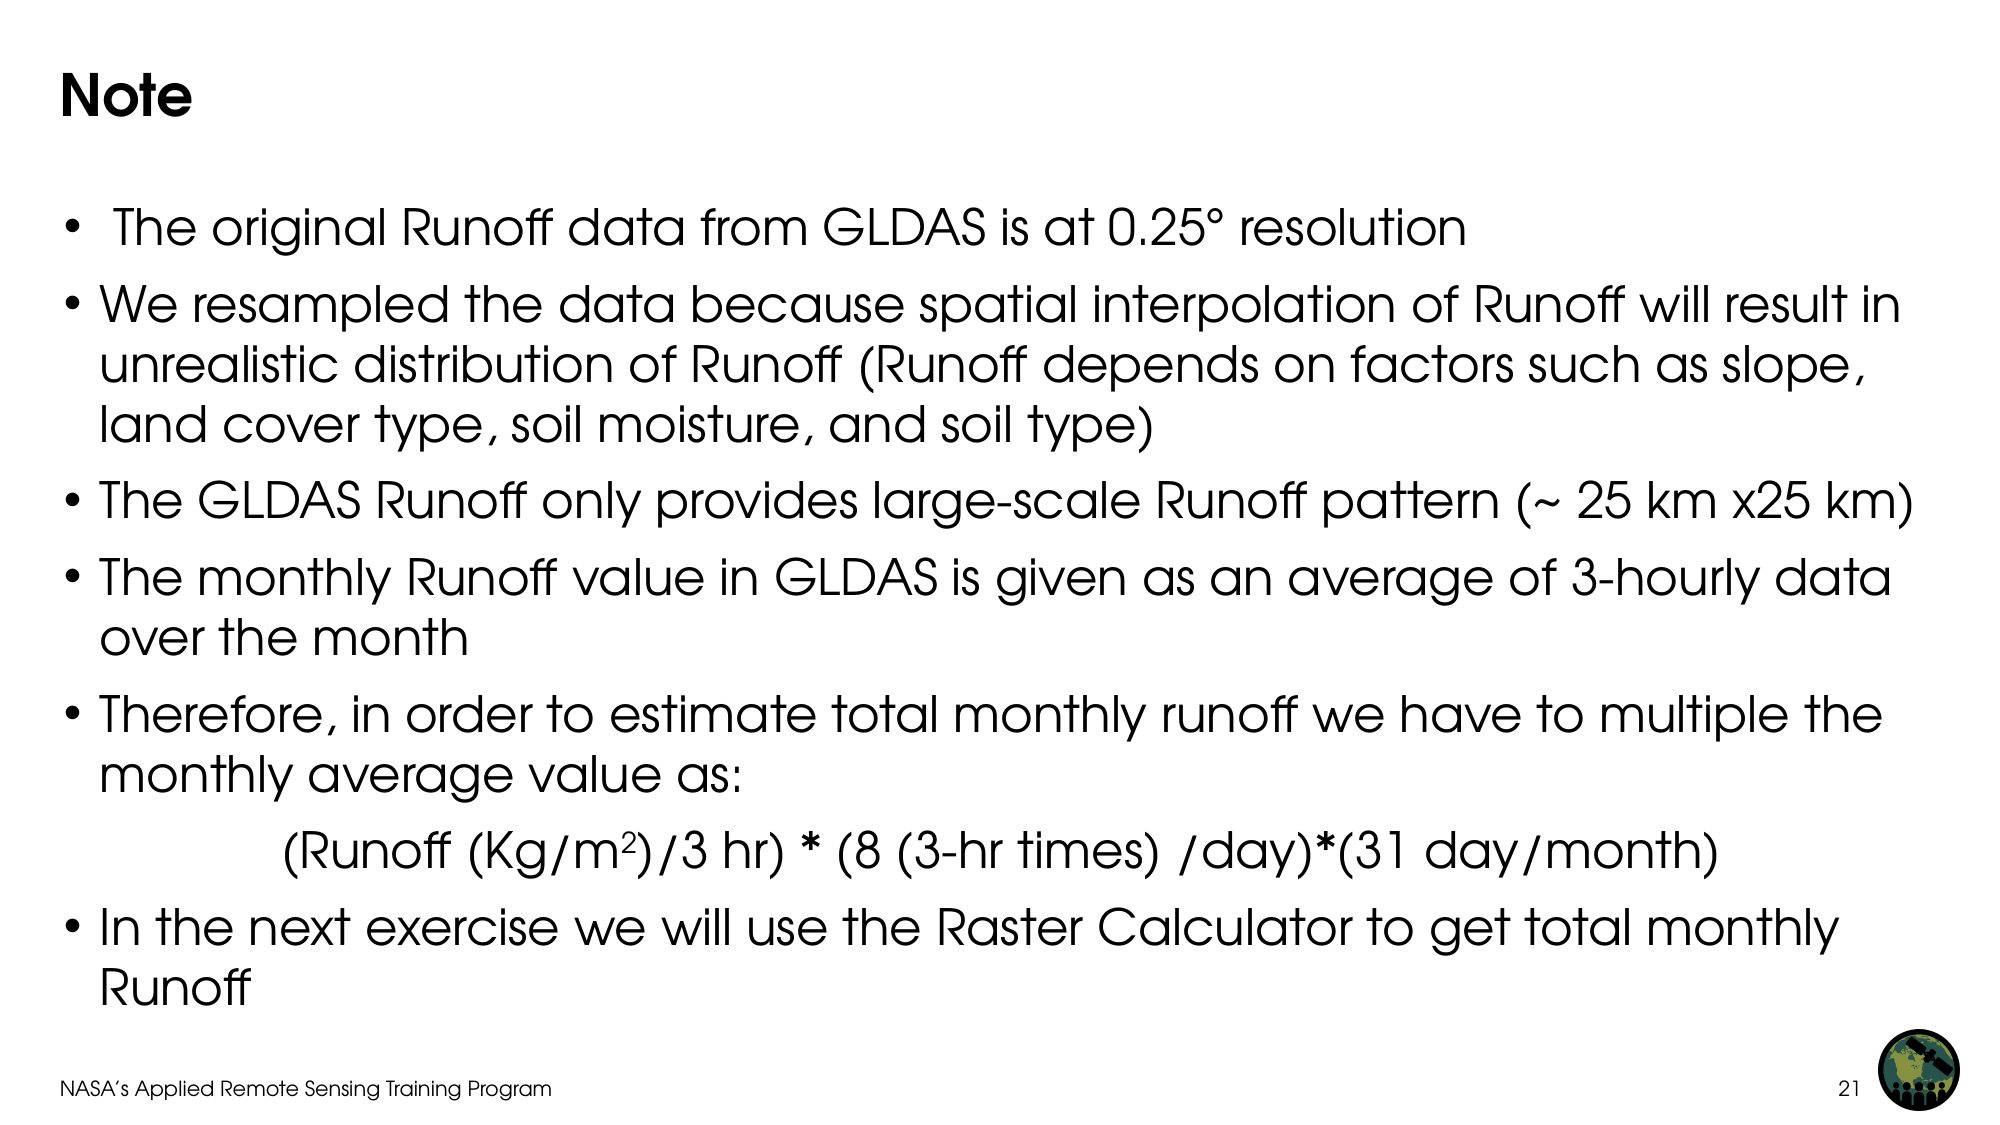

# Note
 The original Runoff data from GLDAS is at 0.25° resolution
We resampled the data because spatial interpolation of Runoff will result in unrealistic distribution of Runoff (Runoff depends on factors such as slope, land cover type, soil moisture, and soil type)
The GLDAS Runoff only provides large-scale Runoff pattern (~ 25 km x25 km)
The monthly Runoff value in GLDAS is given as an average of 3-hourly data over the month
Therefore, in order to estimate total monthly runoff we have to multiple the monthly average value as:
(Runoff (Kg/m2)/3 hr) * (8 (3-hr times) /day)*(31 day/month)
In the next exercise we will use the Raster Calculator to get total monthly Runoff